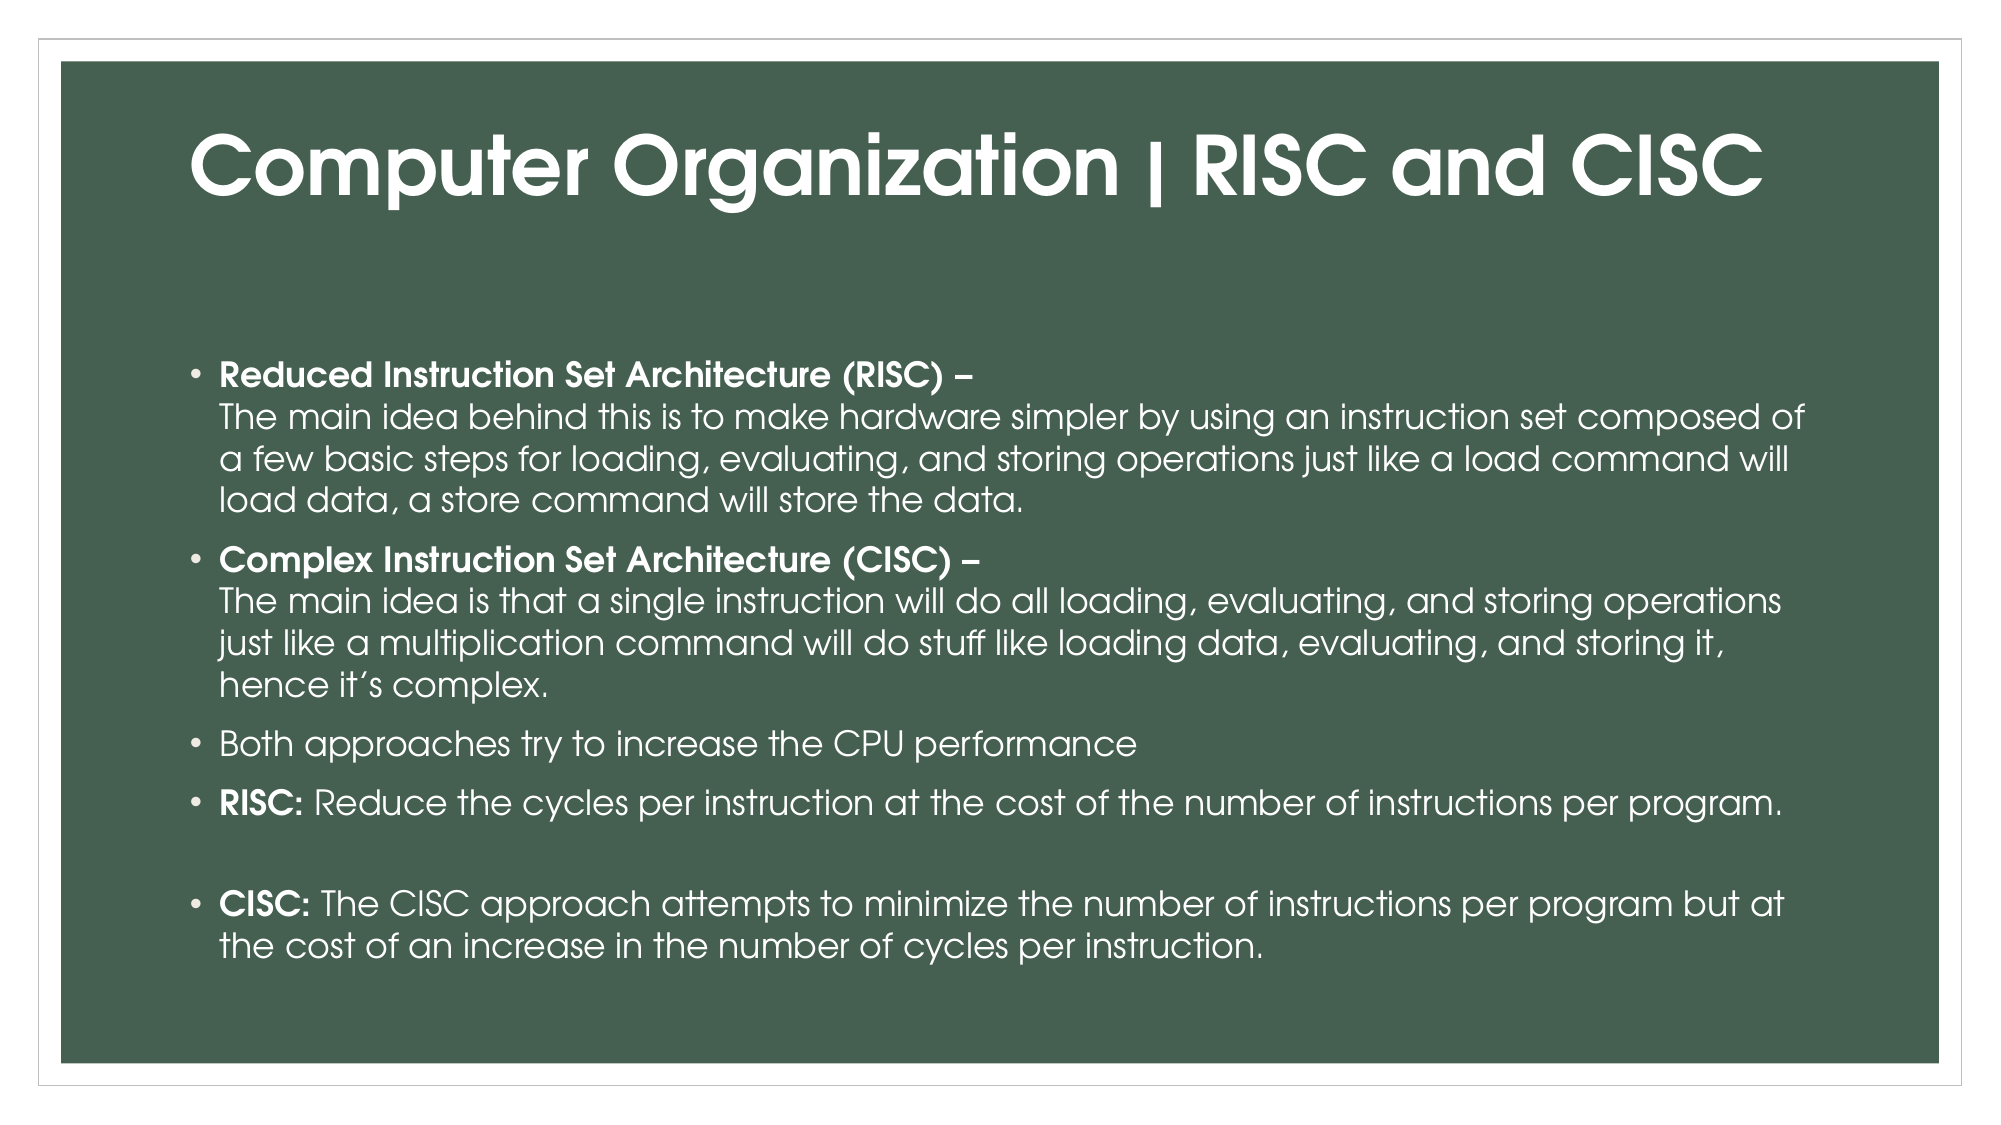

# Computer Organization | RISC and CISC
Reduced Instruction Set Architecture (RISC) – 
The main idea behind this is to make hardware simpler by using an instruction set composed of a few basic steps for loading, evaluating, and storing operations just like a load command will load data, a store command will store the data.
Complex Instruction Set Architecture (CISC) – 
The main idea is that a single instruction will do all loading, evaluating, and storing operations just like a multiplication command will do stuff like loading data, evaluating, and storing it, hence it’s complex.
Both approaches try to increase the CPU performance
RISC: Reduce the cycles per instruction at the cost of the number of instructions per program.
CISC: The CISC approach attempts to minimize the number of instructions per program but at the cost of an increase in the number of cycles per instruction.